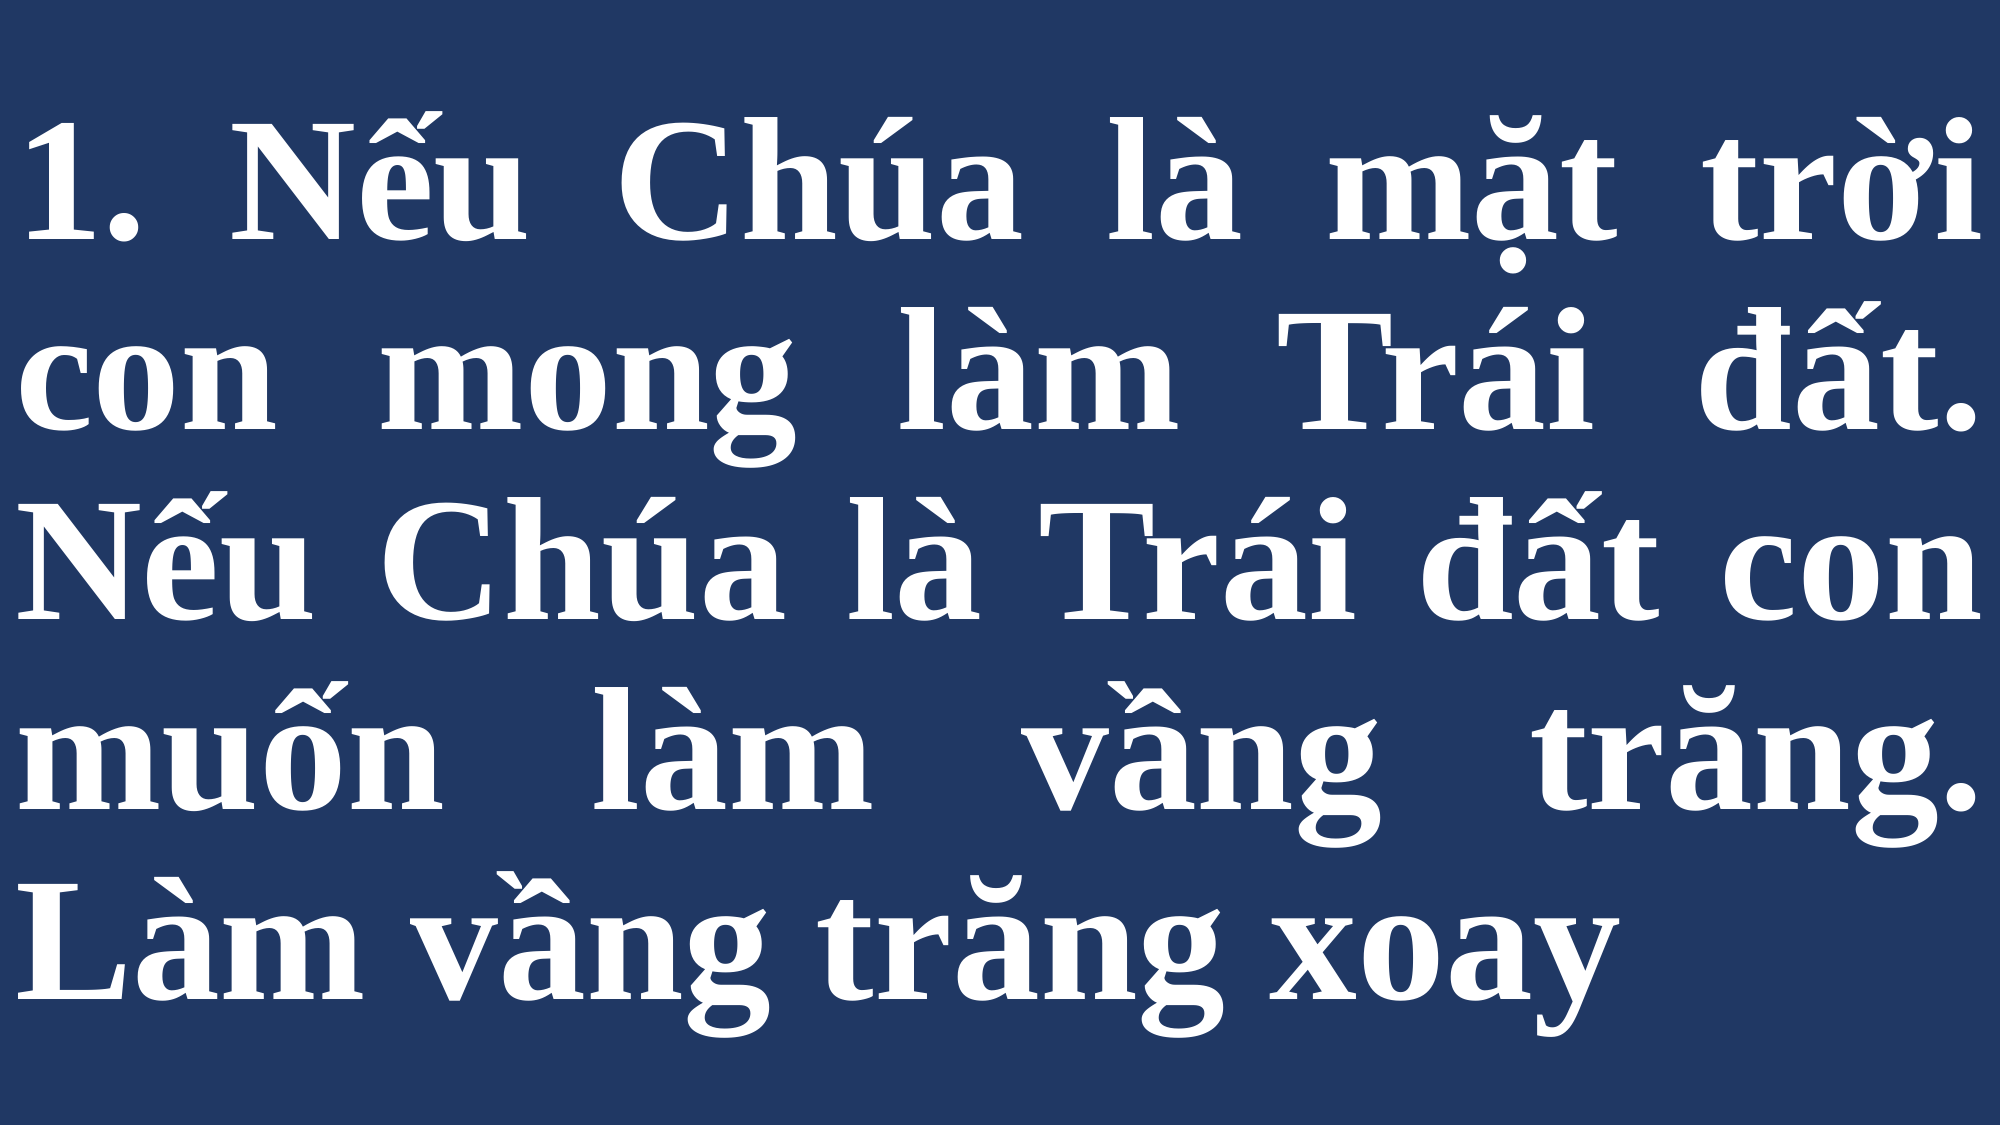

# 1. Nếu Chúa là mặt trời con mong làm Trái đất. Nếu Chúa là Trái đất con muốn làm vầng trăng. Làm vầng trăng xoay